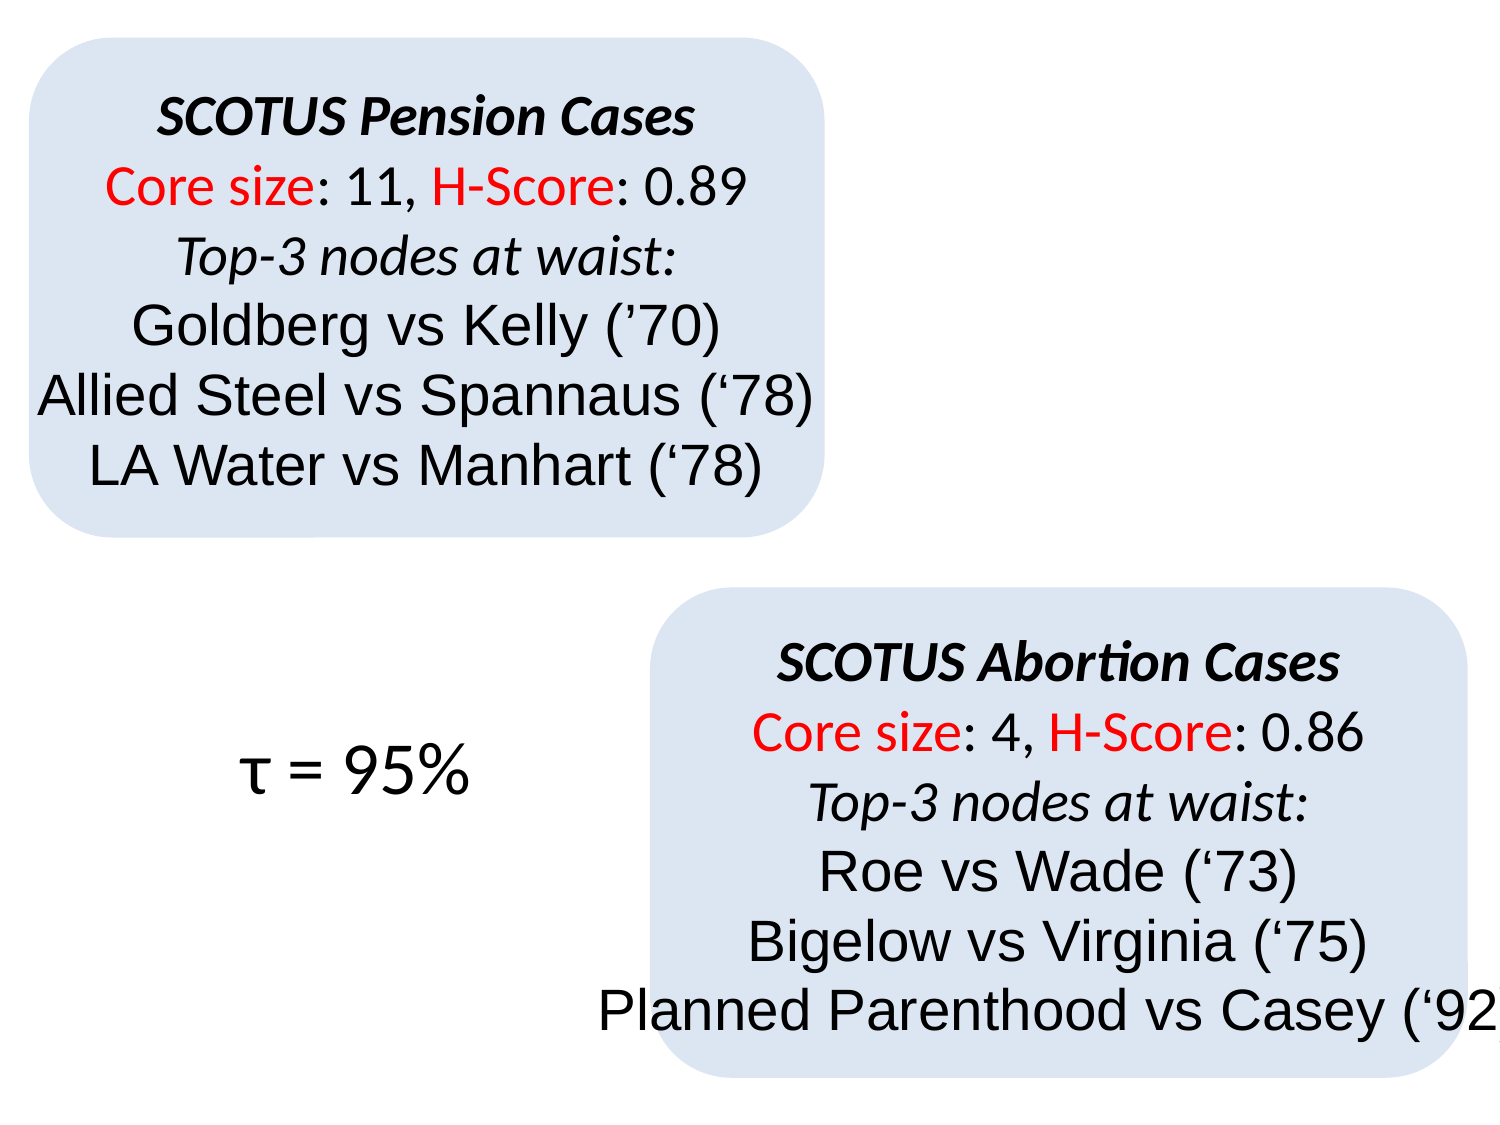

SCOTUS Pension Cases
Core size: 11, H-Score: 0.89
Top-3 nodes at waist:
Goldberg vs Kelly (’70)
Allied Steel vs Spannaus (‘78)
LA Water vs Manhart (‘78)
SCOTUS Abortion Cases
Core size: 4, H-Score: 0.86
Top-3 nodes at waist:
Roe vs Wade (‘73)
Bigelow vs Virginia (‘75)
Planned Parenthood vs Casey (‘92)
τ = 95%